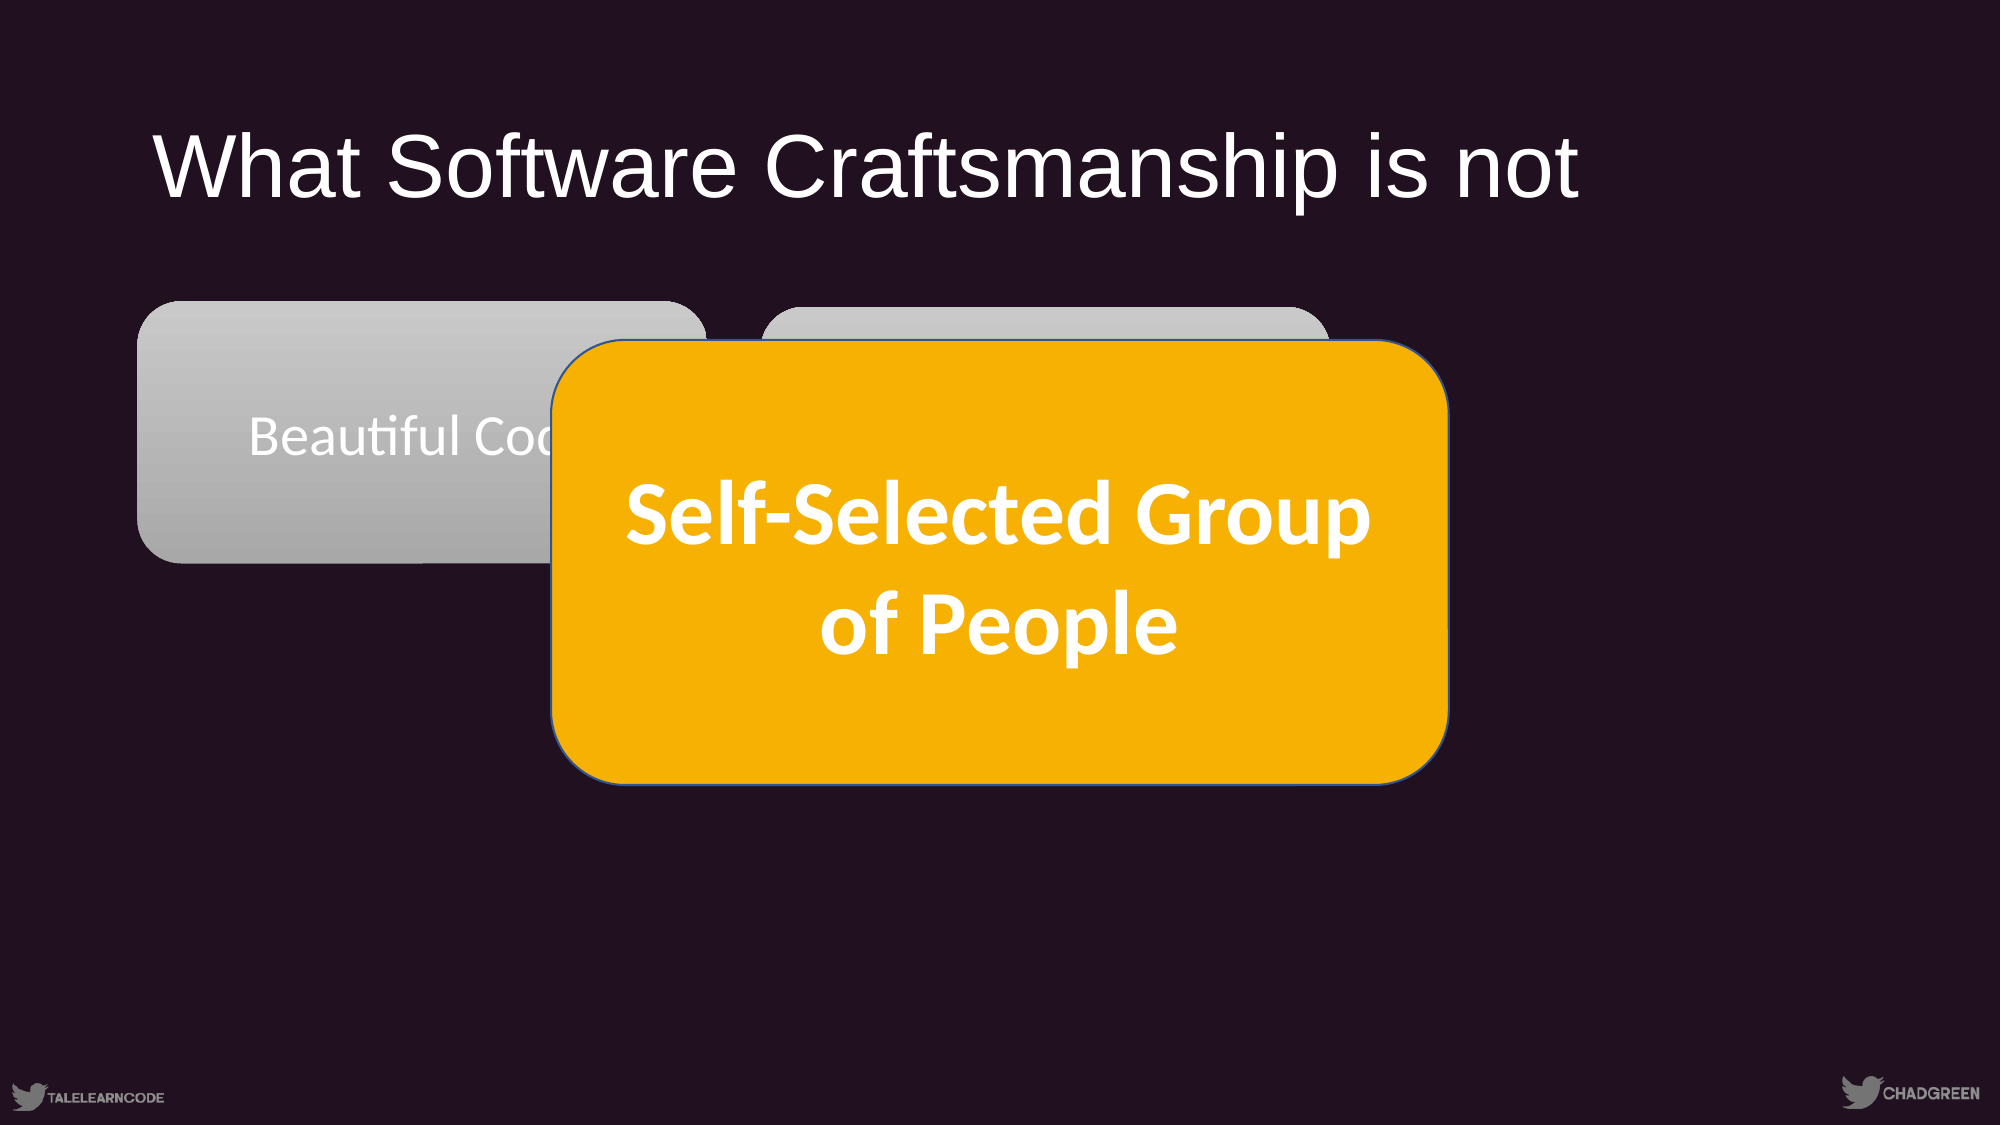

# What Software Craftsmanship is not
Beautiful Code
Test-Driven Development
Self-Selected Group of People